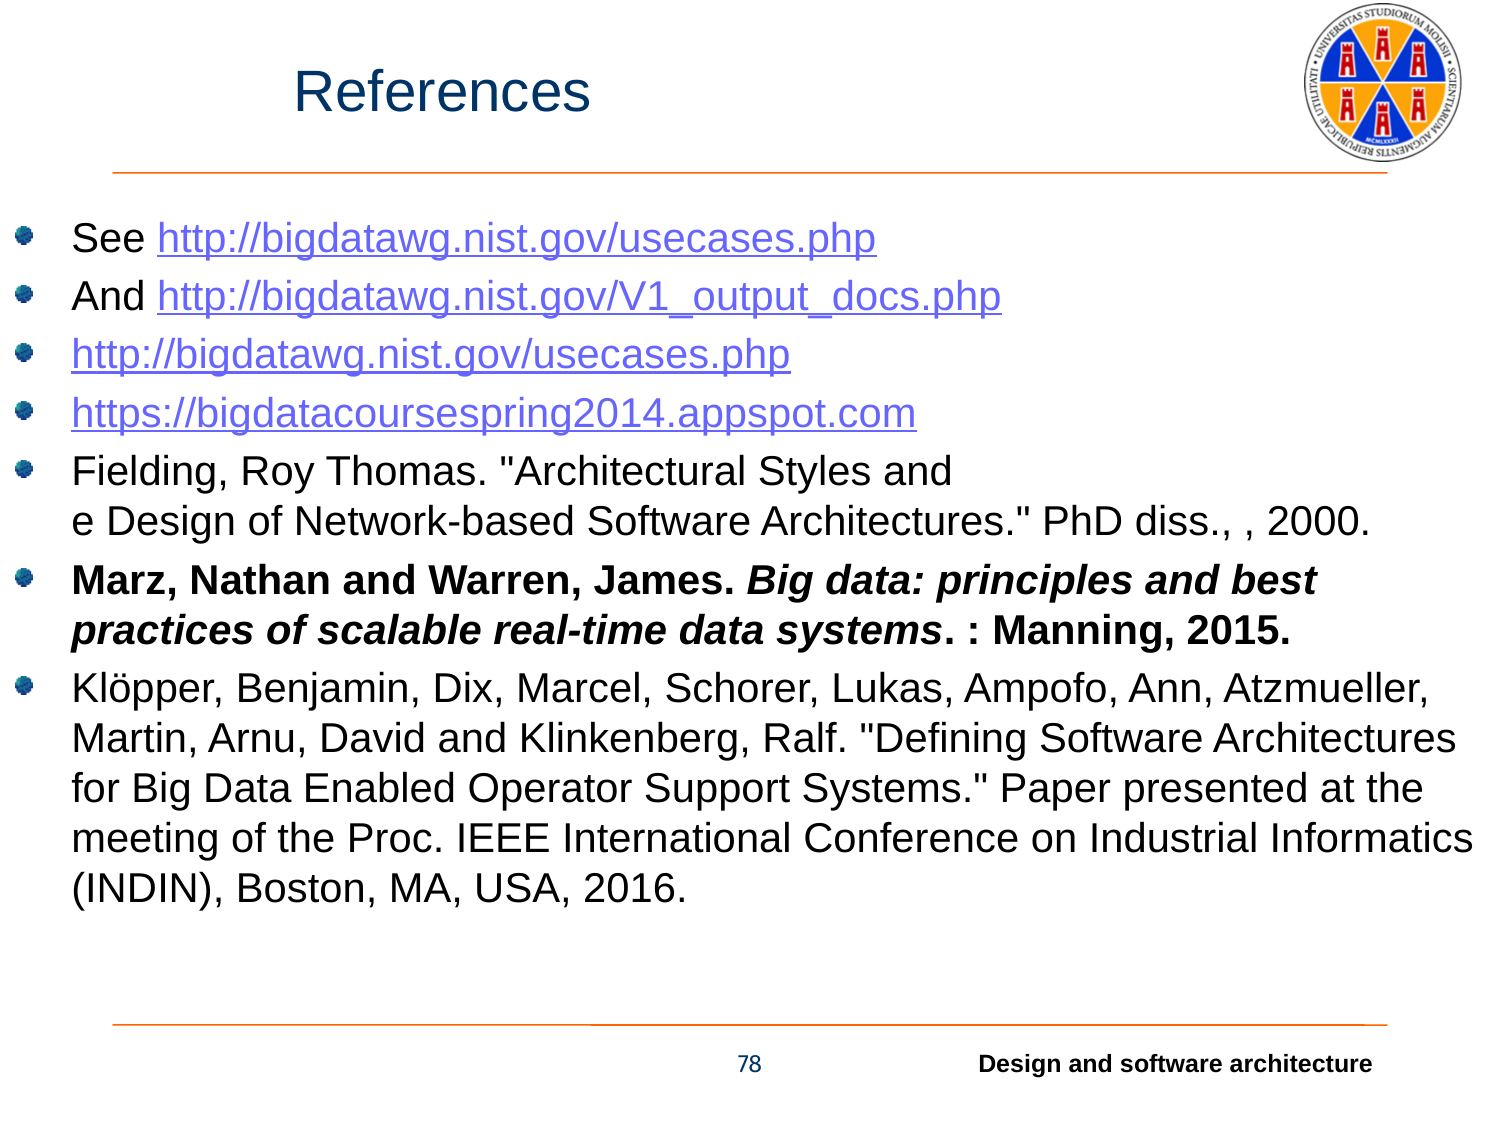

# References
See http://bigdatawg.nist.gov/usecases.php
And http://bigdatawg.nist.gov/V1_output_docs.php
http://bigdatawg.nist.gov/usecases.php
https://bigdatacoursespring2014.appspot.com
Fielding, Roy Thomas. "Architectural Styles and
e Design of Network-based Software Architectures." PhD diss., , 2000.
Marz, Nathan and Warren, James. Big data: principles and best practices of scalable real-time data systems. : Manning, 2015.
Klöpper, Benjamin, Dix, Marcel, Schorer, Lukas, Ampofo, Ann, Atzmueller, Martin, Arnu, David and Klinkenberg, Ralf. "Defining Software Architectures for Big Data Enabled Operator Support Systems." Paper presented at the meeting of the Proc. IEEE International Conference on Industrial Informatics (INDIN), Boston, MA, USA, 2016.

78
Design and software architecture